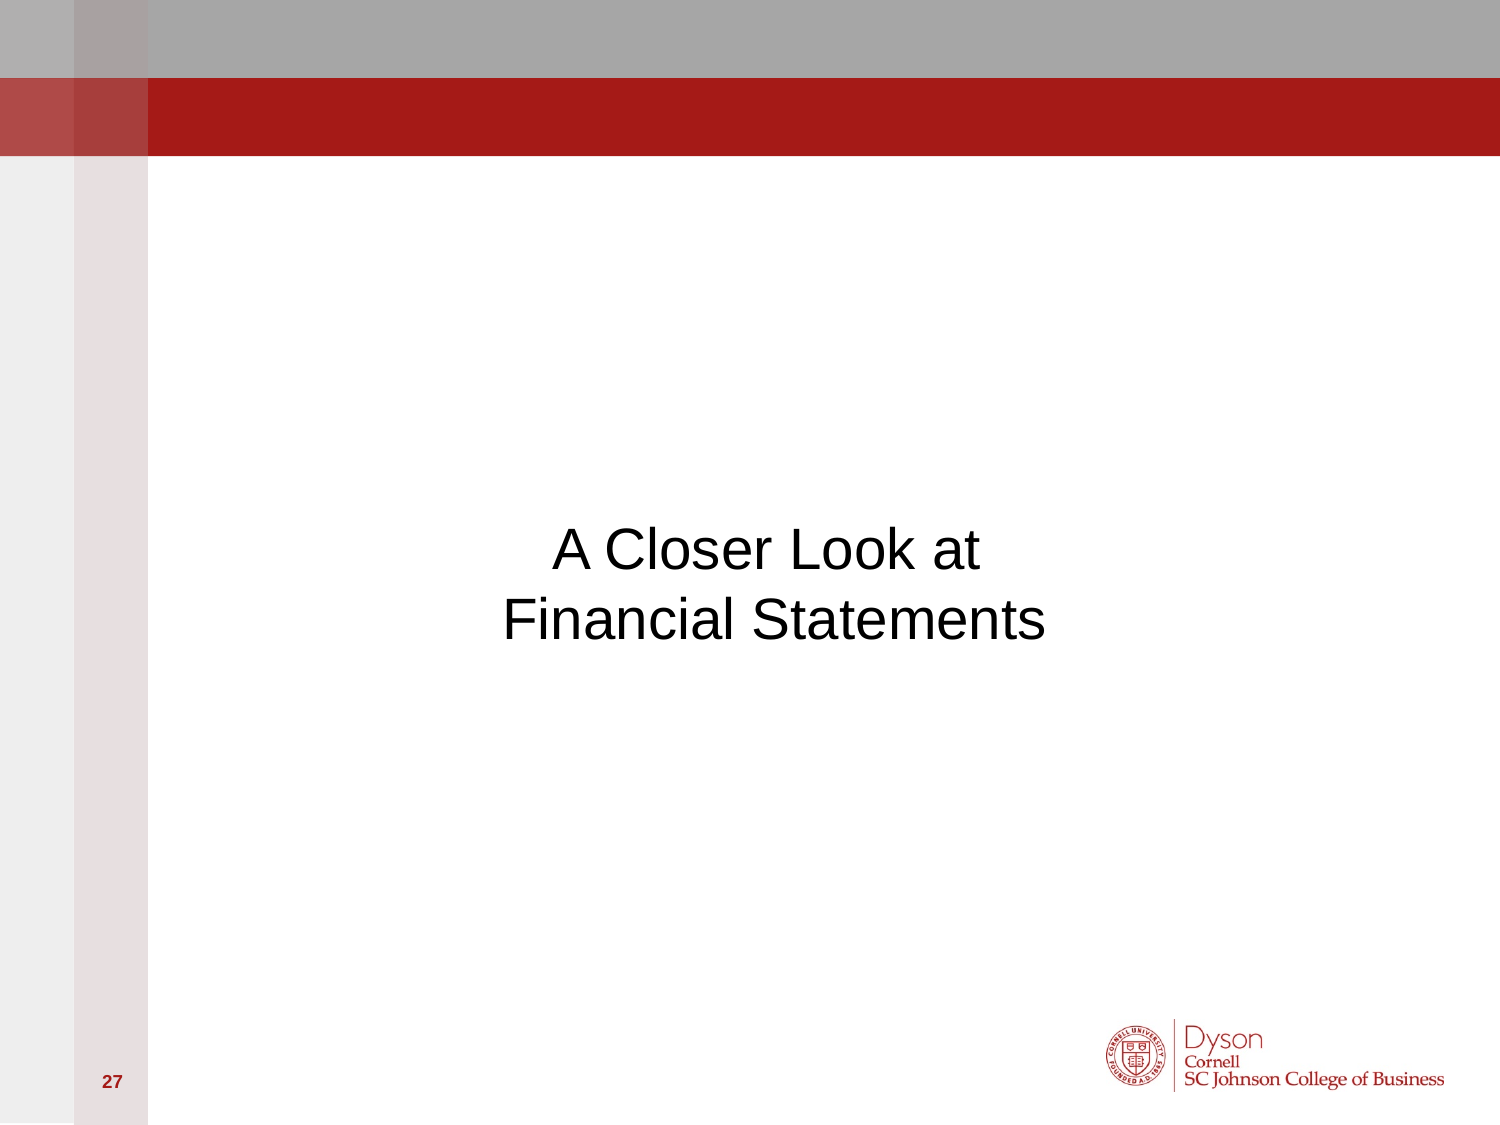

A Closer Look at
Financial Statements
27